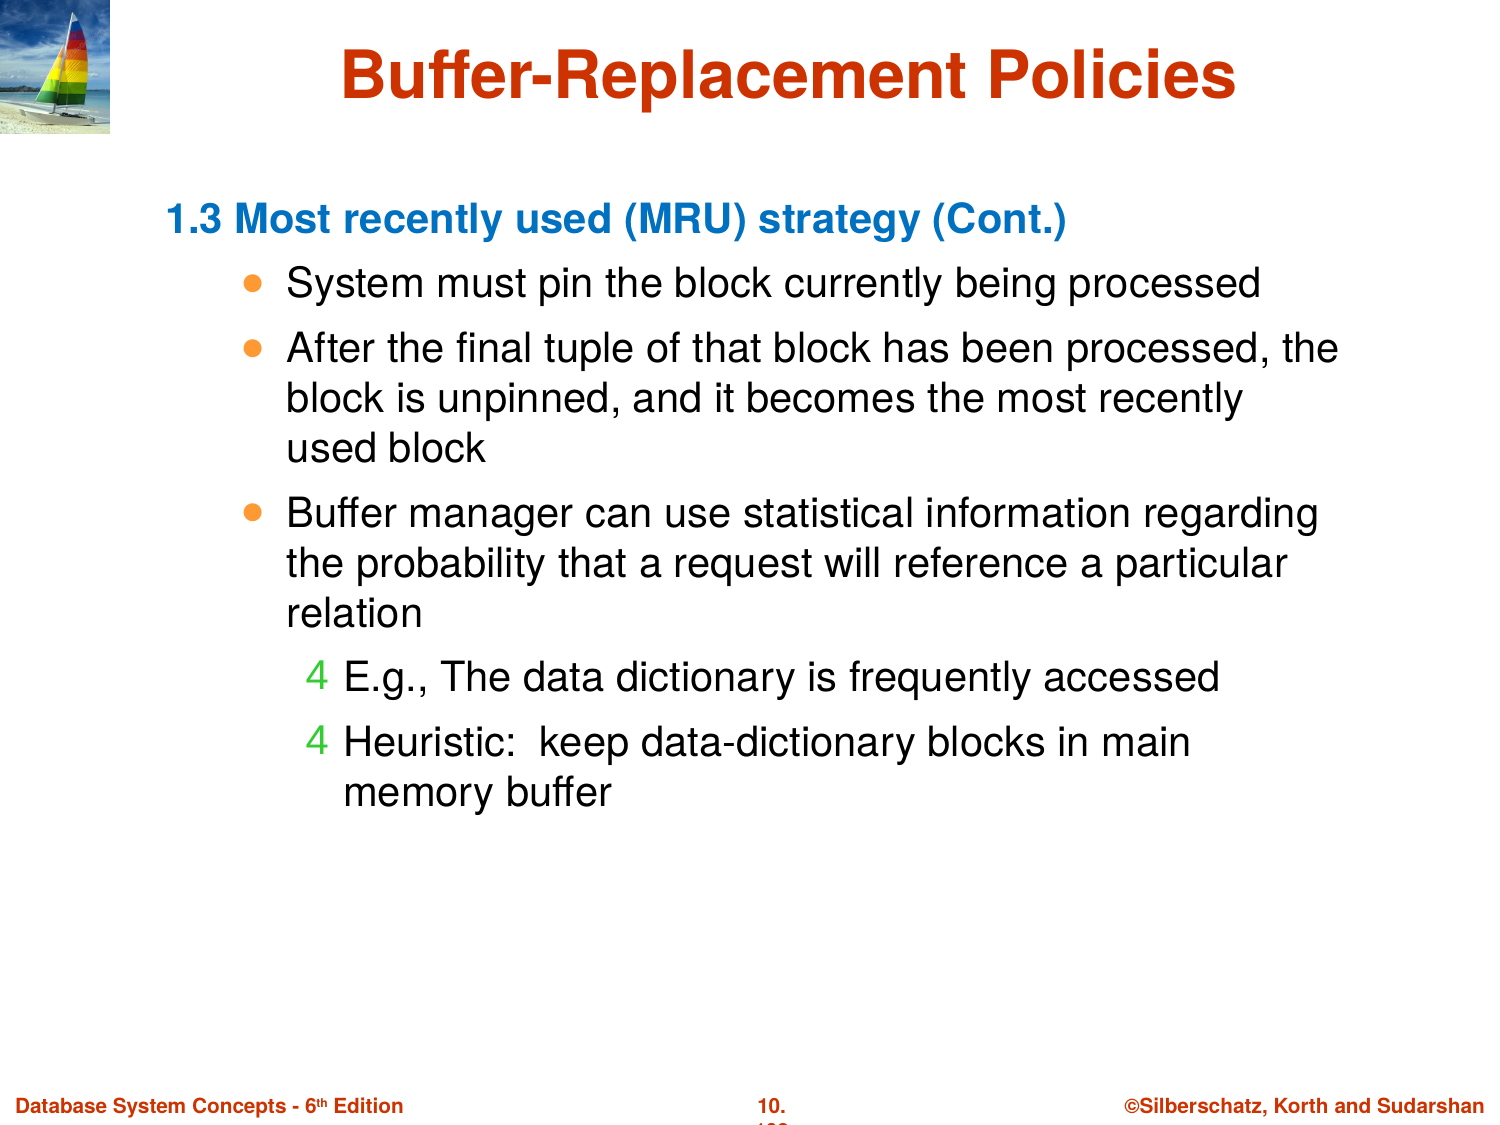

Buffer-Replacement Policies
1.3 Most recently used (MRU) strategy (Cont.)
System must pin the block currently being processed
After the final tuple of that block has been processed, the block is unpinned, and it becomes the most recently used block
Buffer manager can use statistical information regarding the probability that a request will reference a particular relation
E.g., The data dictionary is frequently accessed
Heuristic:  keep data-dictionary blocks in main memory buffer